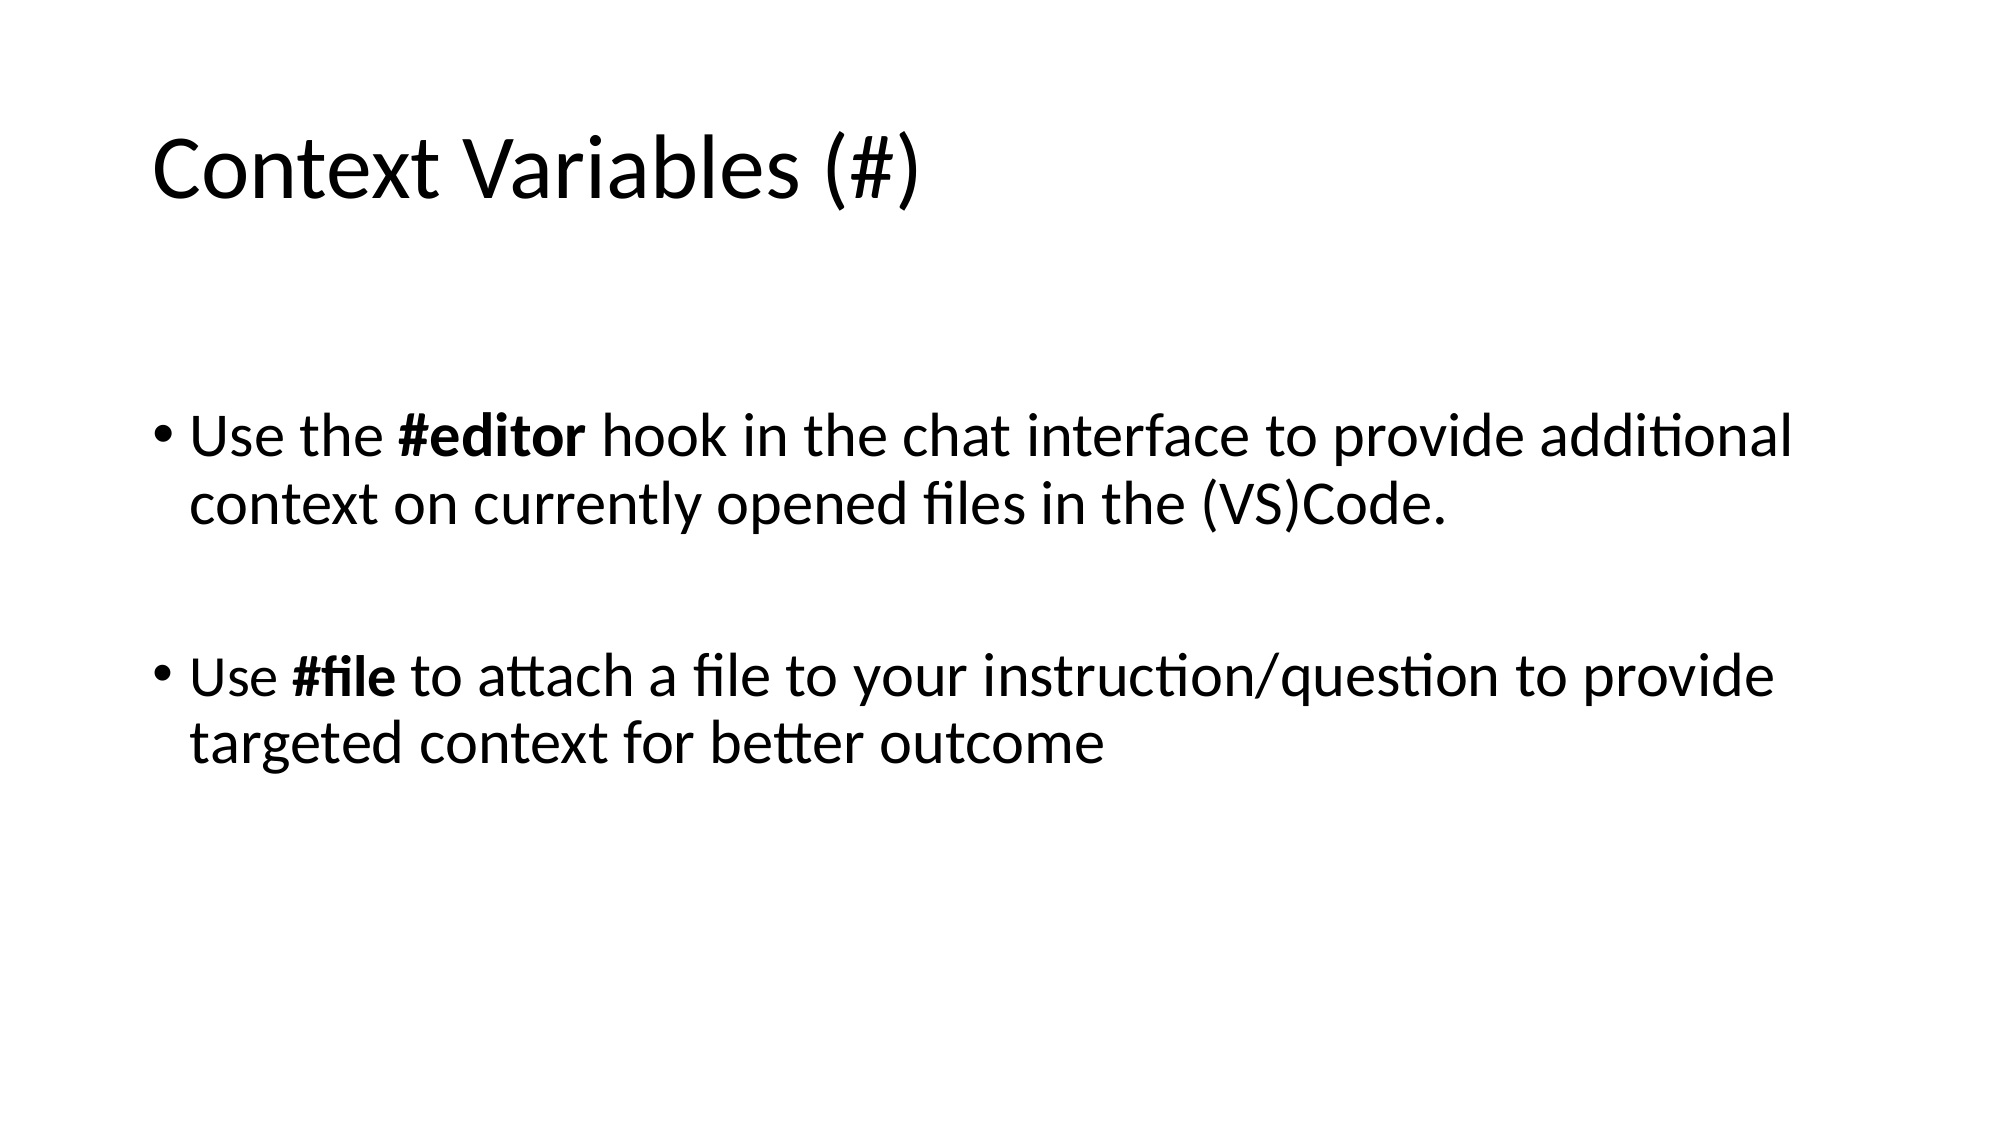

# Context Variables (#)

Use the #editor hook in the chat interface to provide additional context on currently opened files in the (VS)Code.

Use #file to attach a file to your instruction/question to provide targeted context for better outcome